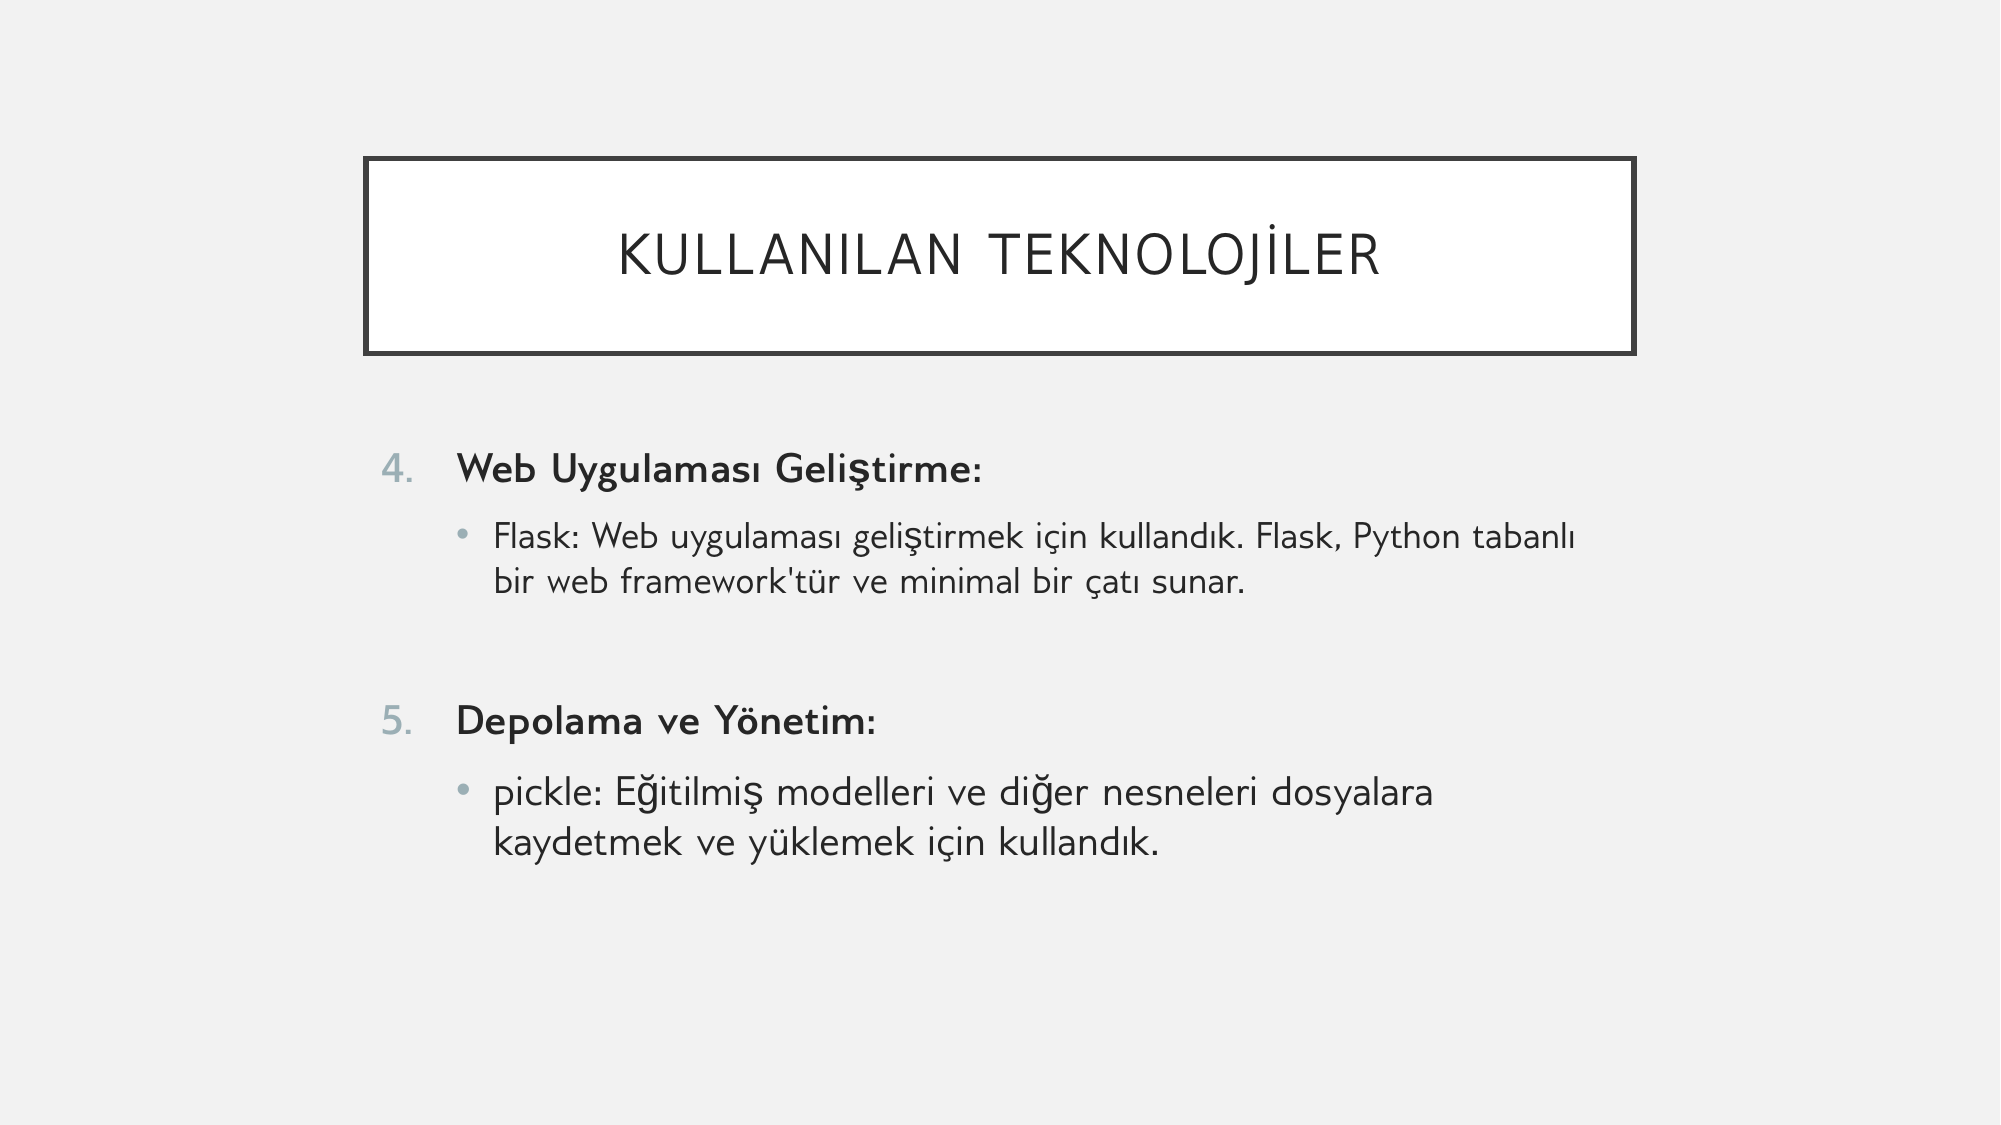

# Kullanılan teknolojiler
Web Uygulaması Geliştirme:
Flask: Web uygulaması geliştirmek için kullandık. Flask, Python tabanlı bir web framework'tür ve minimal bir çatı sunar.

Depolama ve Yönetim:
pickle: Eğitilmiş modelleri ve diğer nesneleri dosyalara kaydetmek ve yüklemek için kullandık.